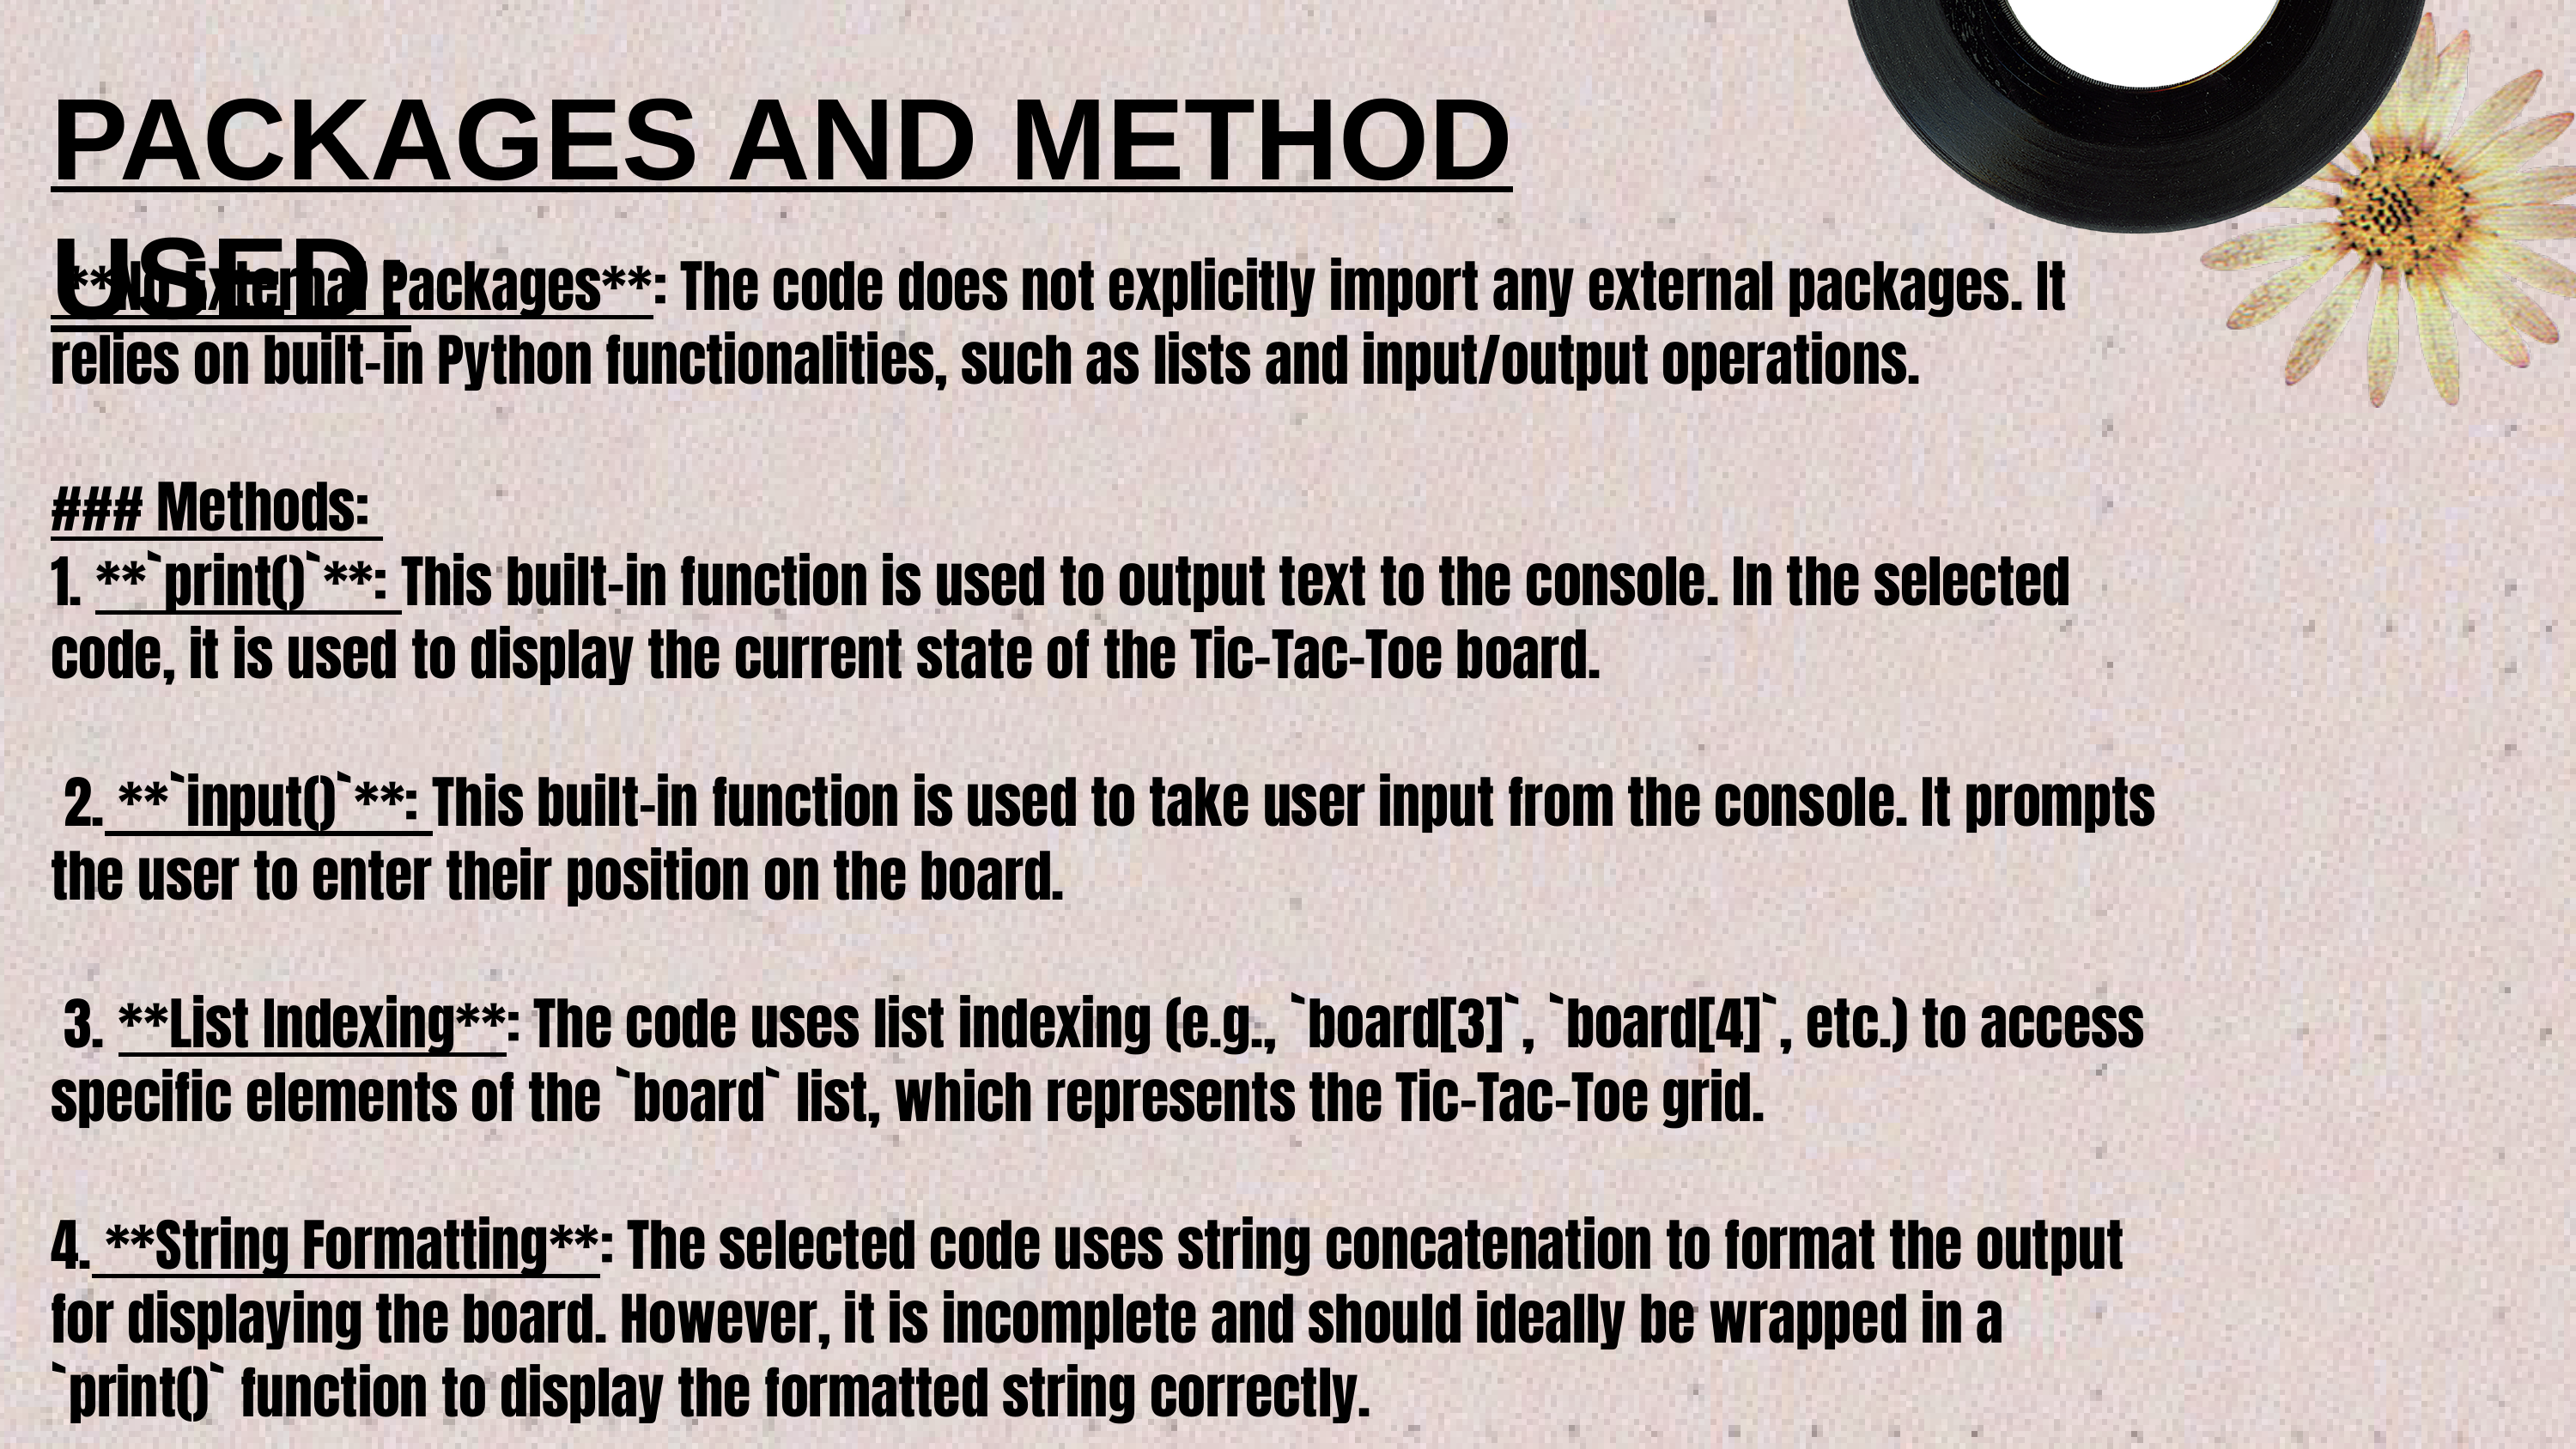

PACKAGES AND METHOD USED:

 **No External Packages**: The code does not explicitly import any external packages. It relies on built-in Python functionalities, such as lists and input/output operations.

### Methods:
1. **`print()`**: This built-in function is used to output text to the console. In the selected code, it is used to display the current state of the Tic-Tac-Toe board.

 2. **`input()`**: This built-in function is used to take user input from the console. It prompts the user to enter their position on the board.

 3. **List Indexing**: The code uses list indexing (e.g., `board[3]`, `board[4]`, etc.) to access specific elements of the `board` list, which represents the Tic-Tac-Toe grid.

4. **String Formatting**: The selected code uses string concatenation to format the output for displaying the board. However, it is incomplete and should ideally be wrapped in a `print()` function to display the formatted string correctly.